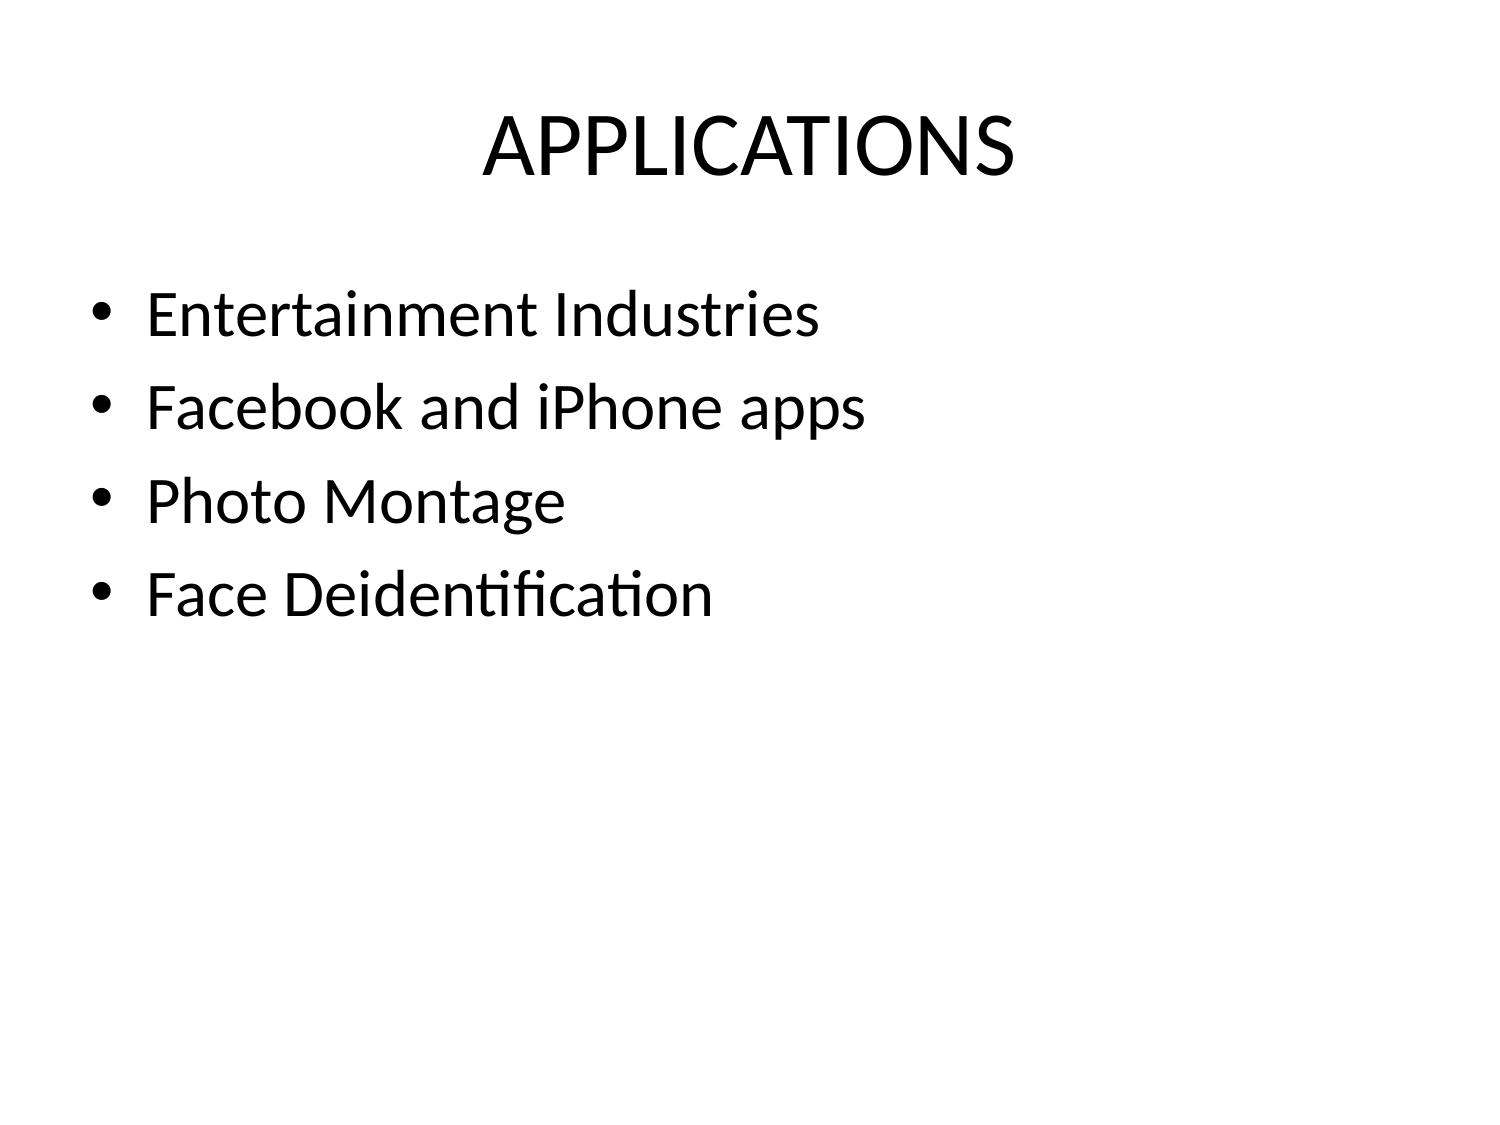

# APPLICATIONS
Entertainment Industries
Facebook and iPhone apps
Photo Montage
Face Deidentification